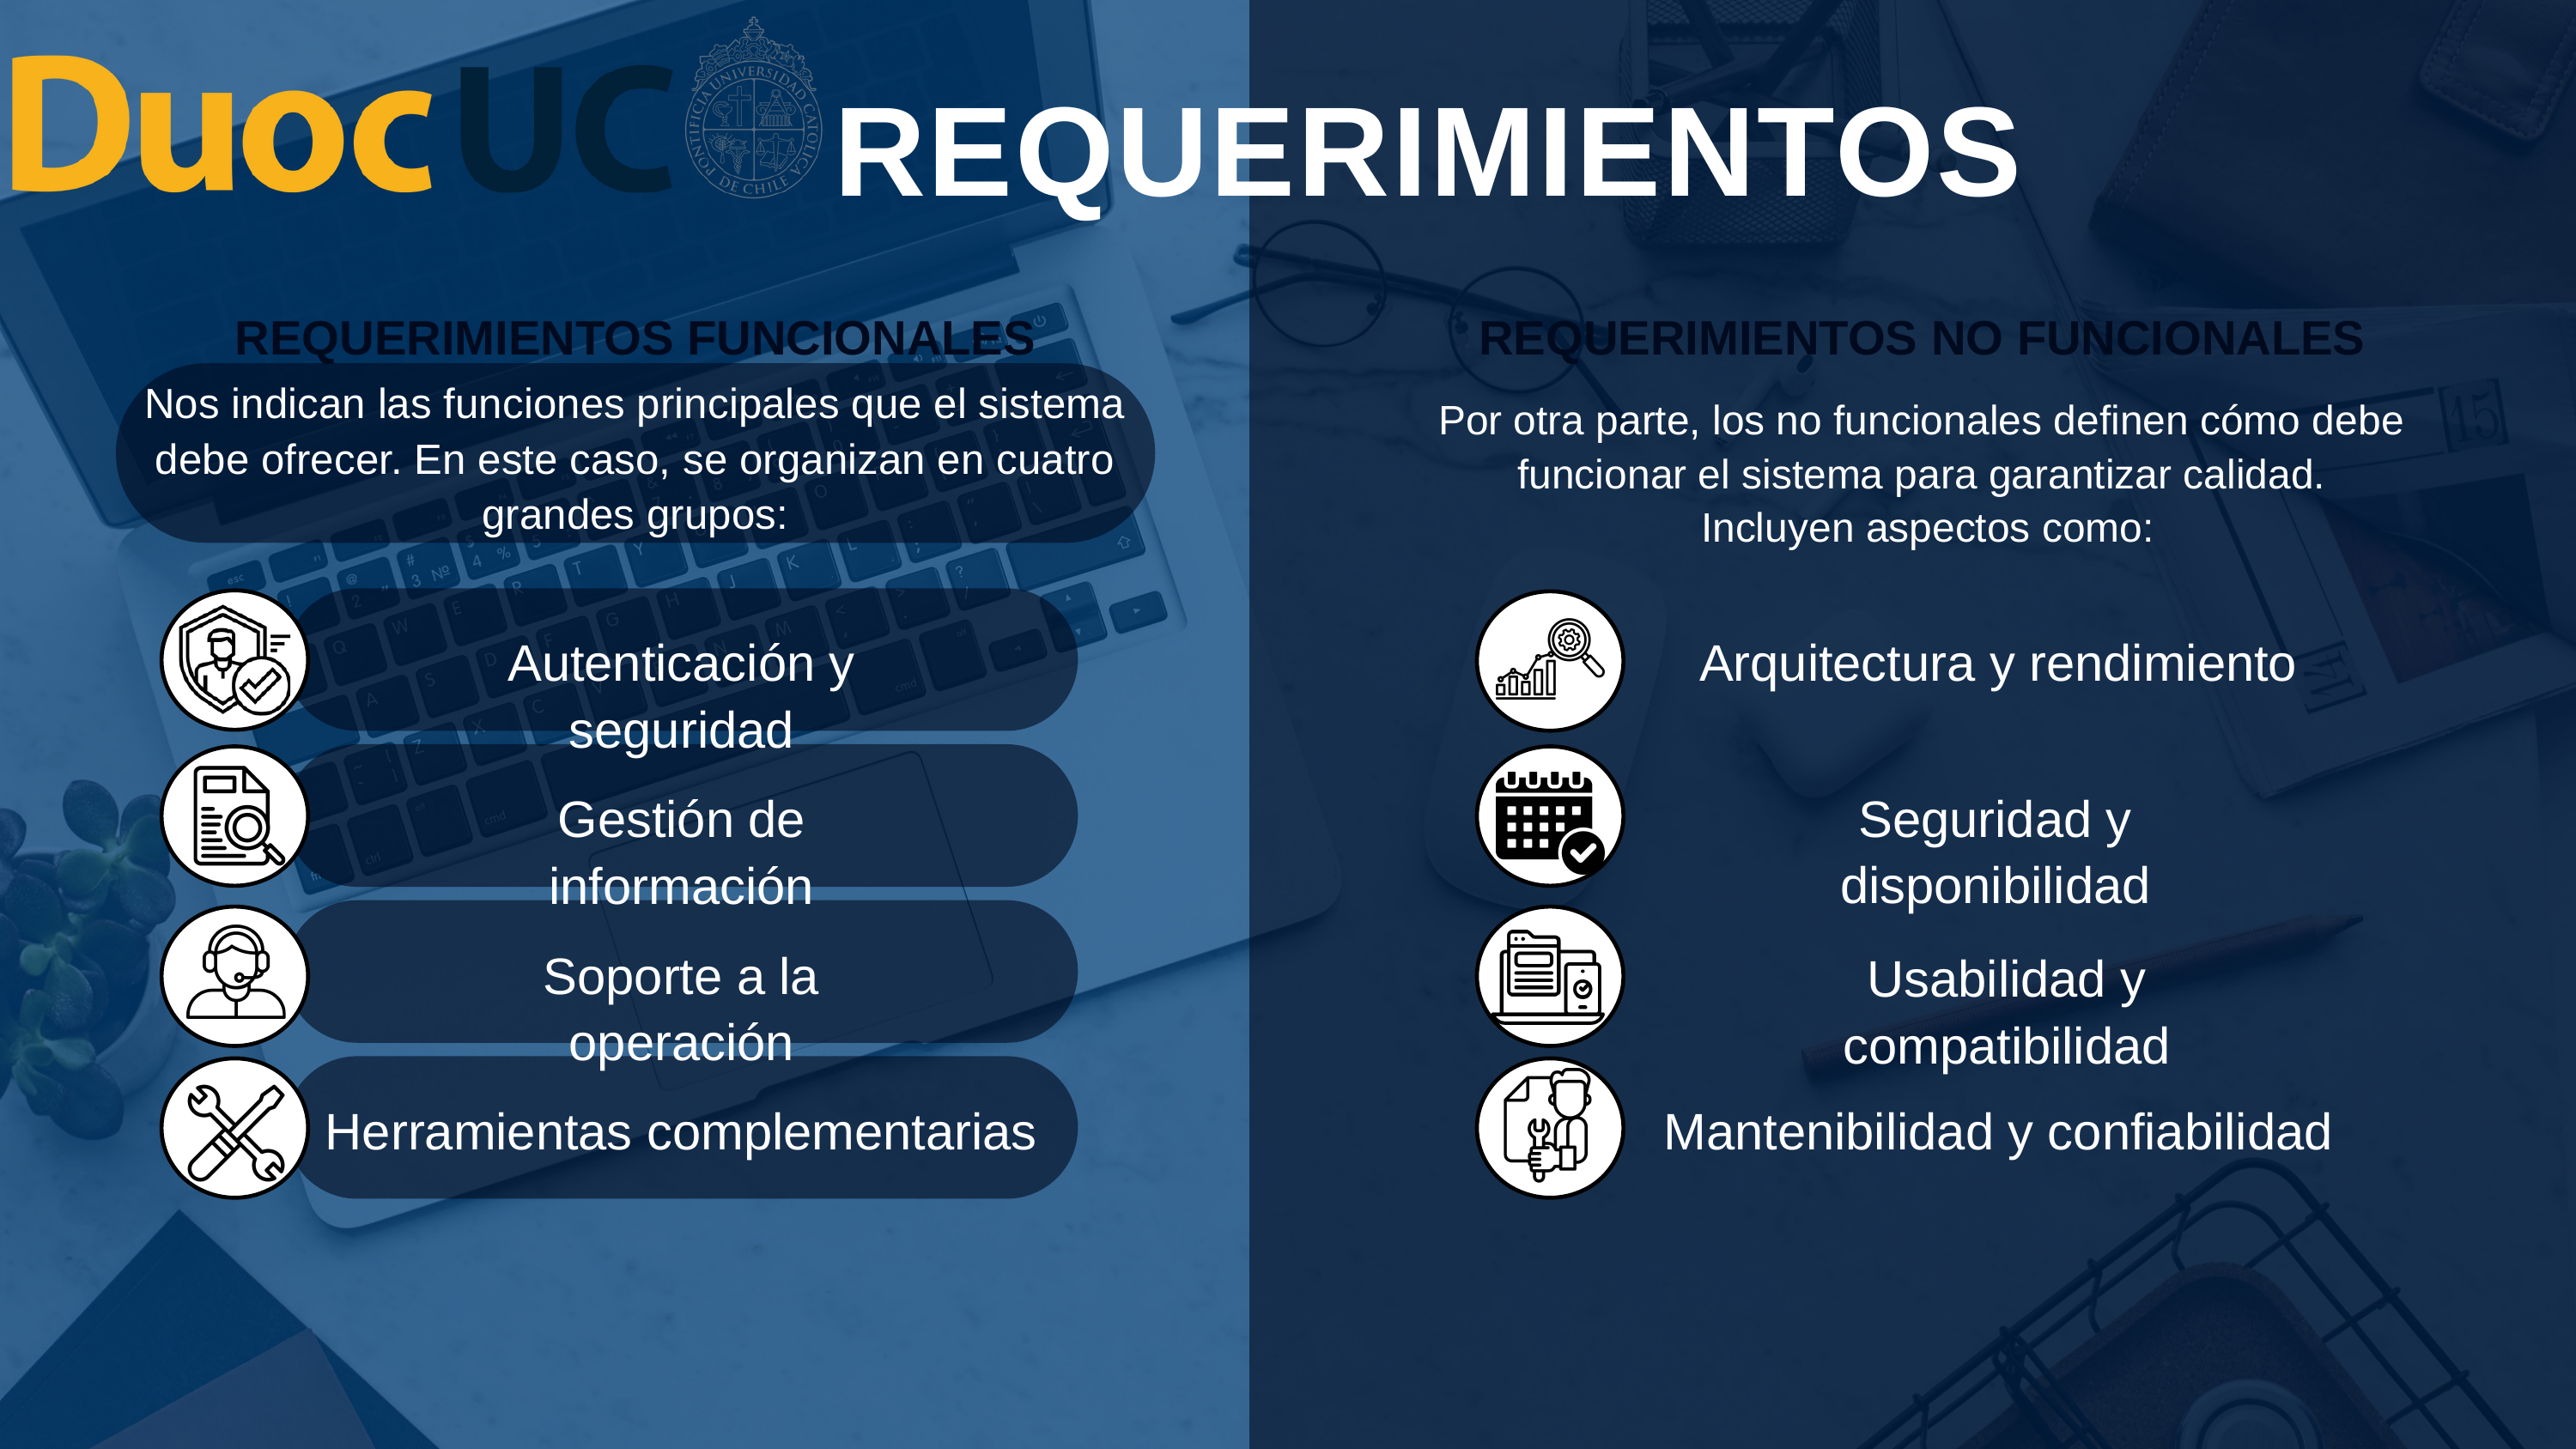

REQUERIMIENTOS

REQUERIMIENTOS FUNCIONALES
REQUERIMIENTOS NO FUNCIONALES
Nos indican las funciones principales que el sistema debe ofrecer. En este caso, se organizan en cuatro grandes grupos:

Por otra parte, los no funcionales definen cómo debe funcionar el sistema para garantizar calidad.
 Incluyen aspectos como:

Autenticación y seguridad
Arquitectura y rendimiento

Seguridad y disponibilidad
Gestión de información

Soporte a la operación
Usabilidad y compatibilidad

Herramientas complementarias
Mantenibilidad y confiabilidad